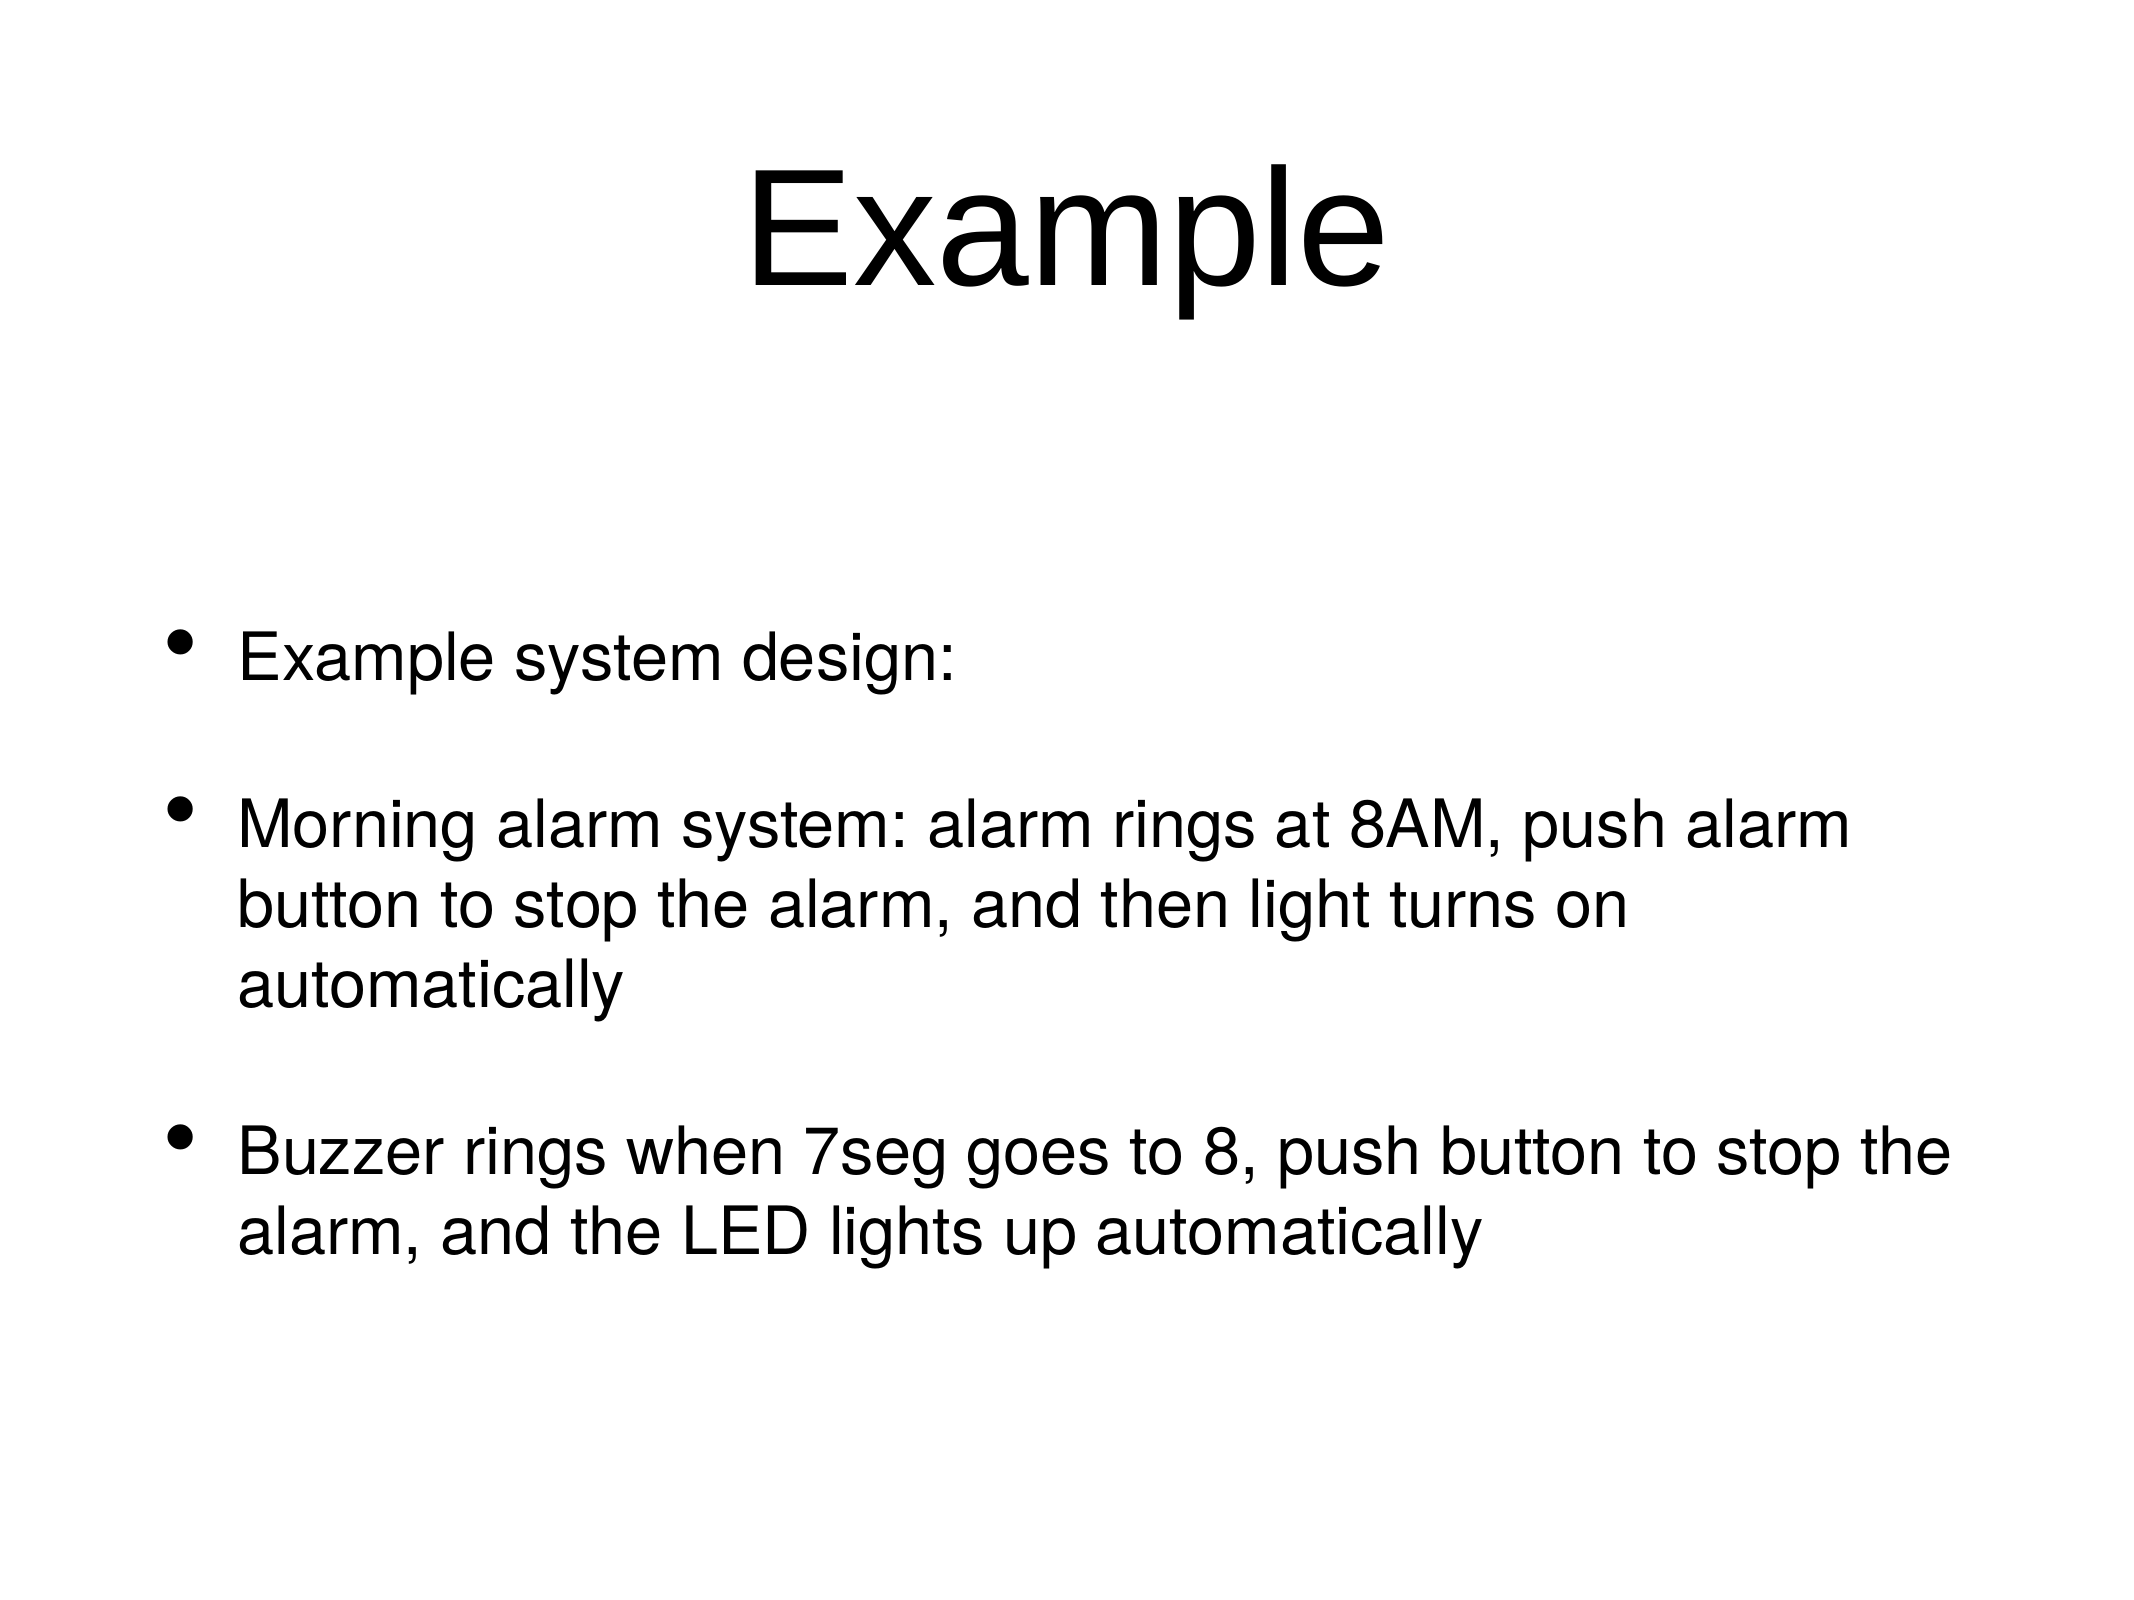

45
# Example
Example system design:
Morning alarm system: alarm rings at 8AM, push alarm button to stop the alarm, and then light turns on automatically
Buzzer rings when 7seg goes to 8, push button to stop the alarm, and the LED lights up automatically